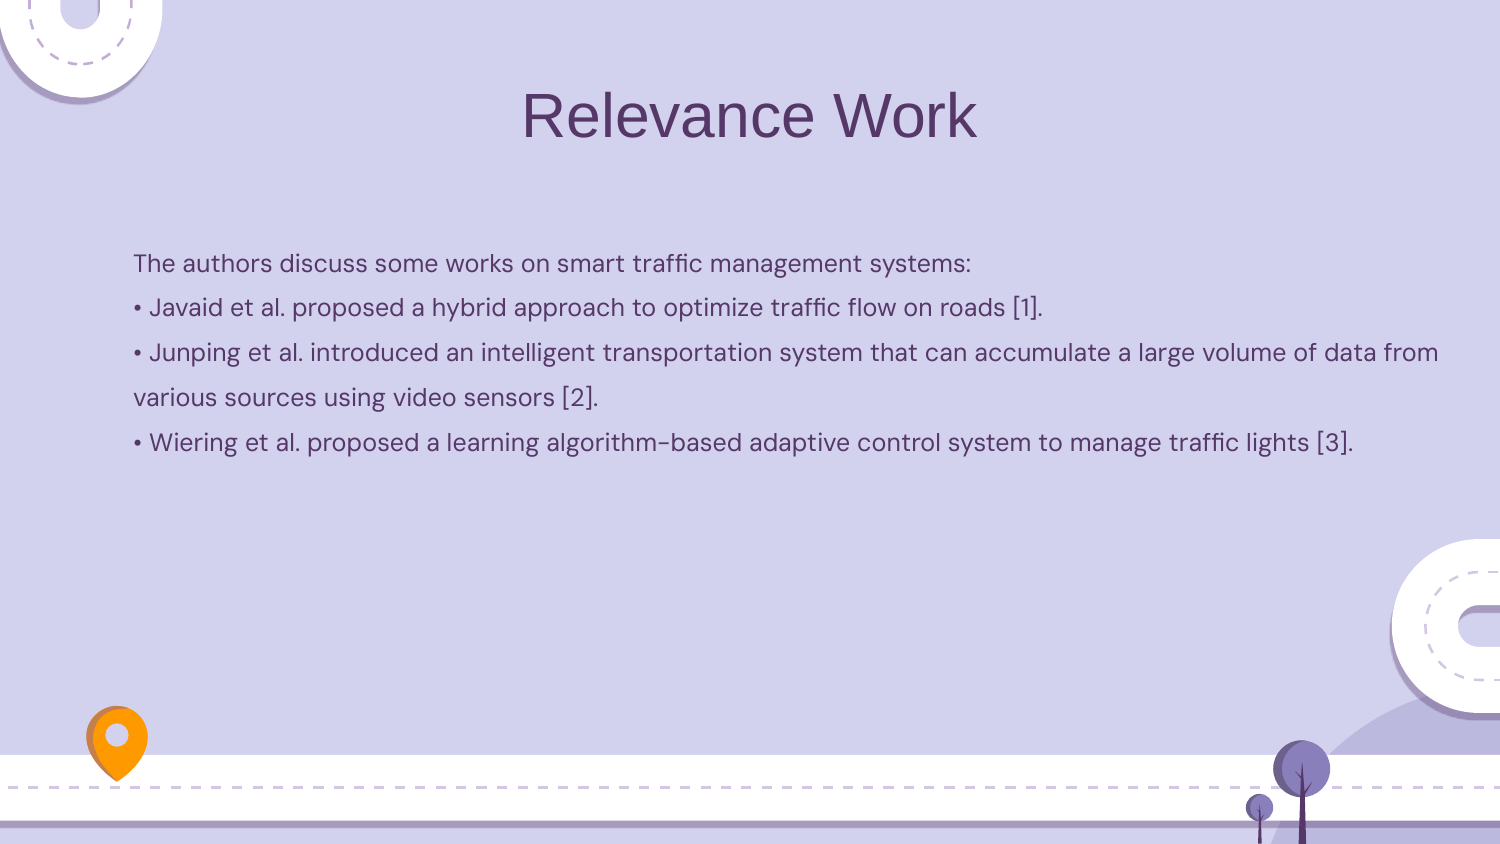

# Relevance Work
The authors discuss some works on smart traffic management systems:
• Javaid et al. proposed a hybrid approach to optimize traffic flow on roads [1].
• Junping et al. introduced an intelligent transportation system that can accumulate a large volume of data from various sources using video sensors [2].
• Wiering et al. proposed a learning algorithm-based adaptive control system to manage traffic lights [3].